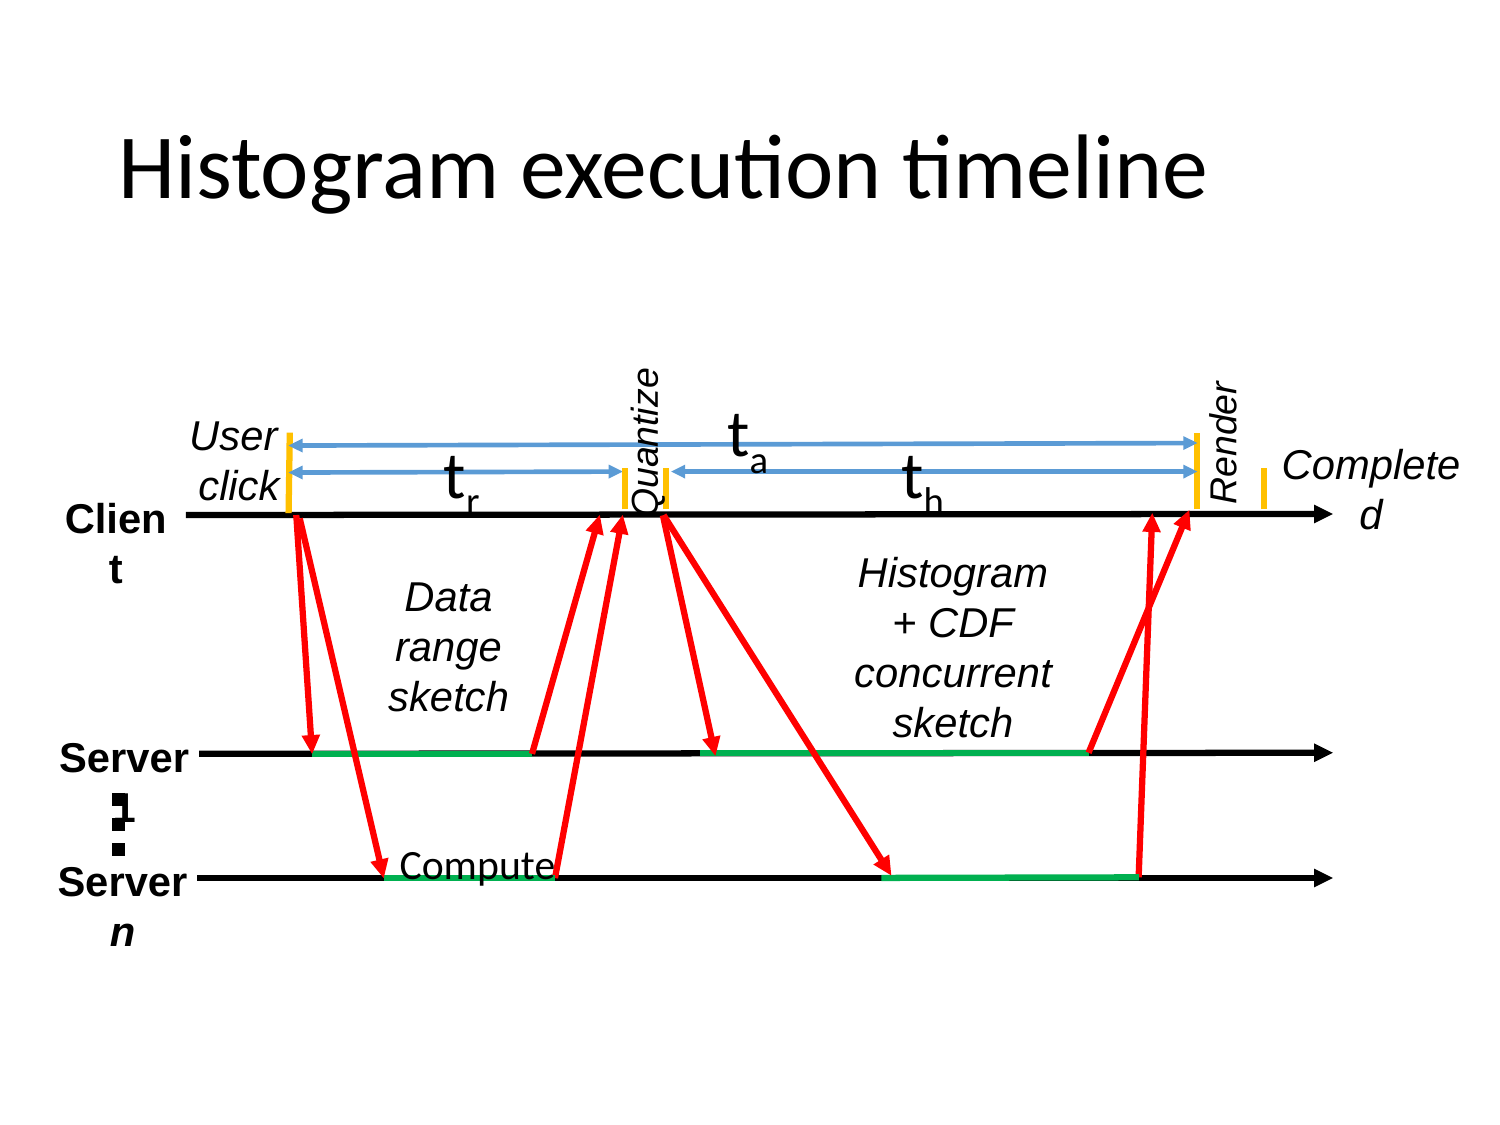

# Histogram execution timeline
ta
User
click
Quantize
Render
tr
th
Completed
Client
Histogram
+ CDF
concurrent
sketch
Data
range
sketch
Server 1
Compute
Server n